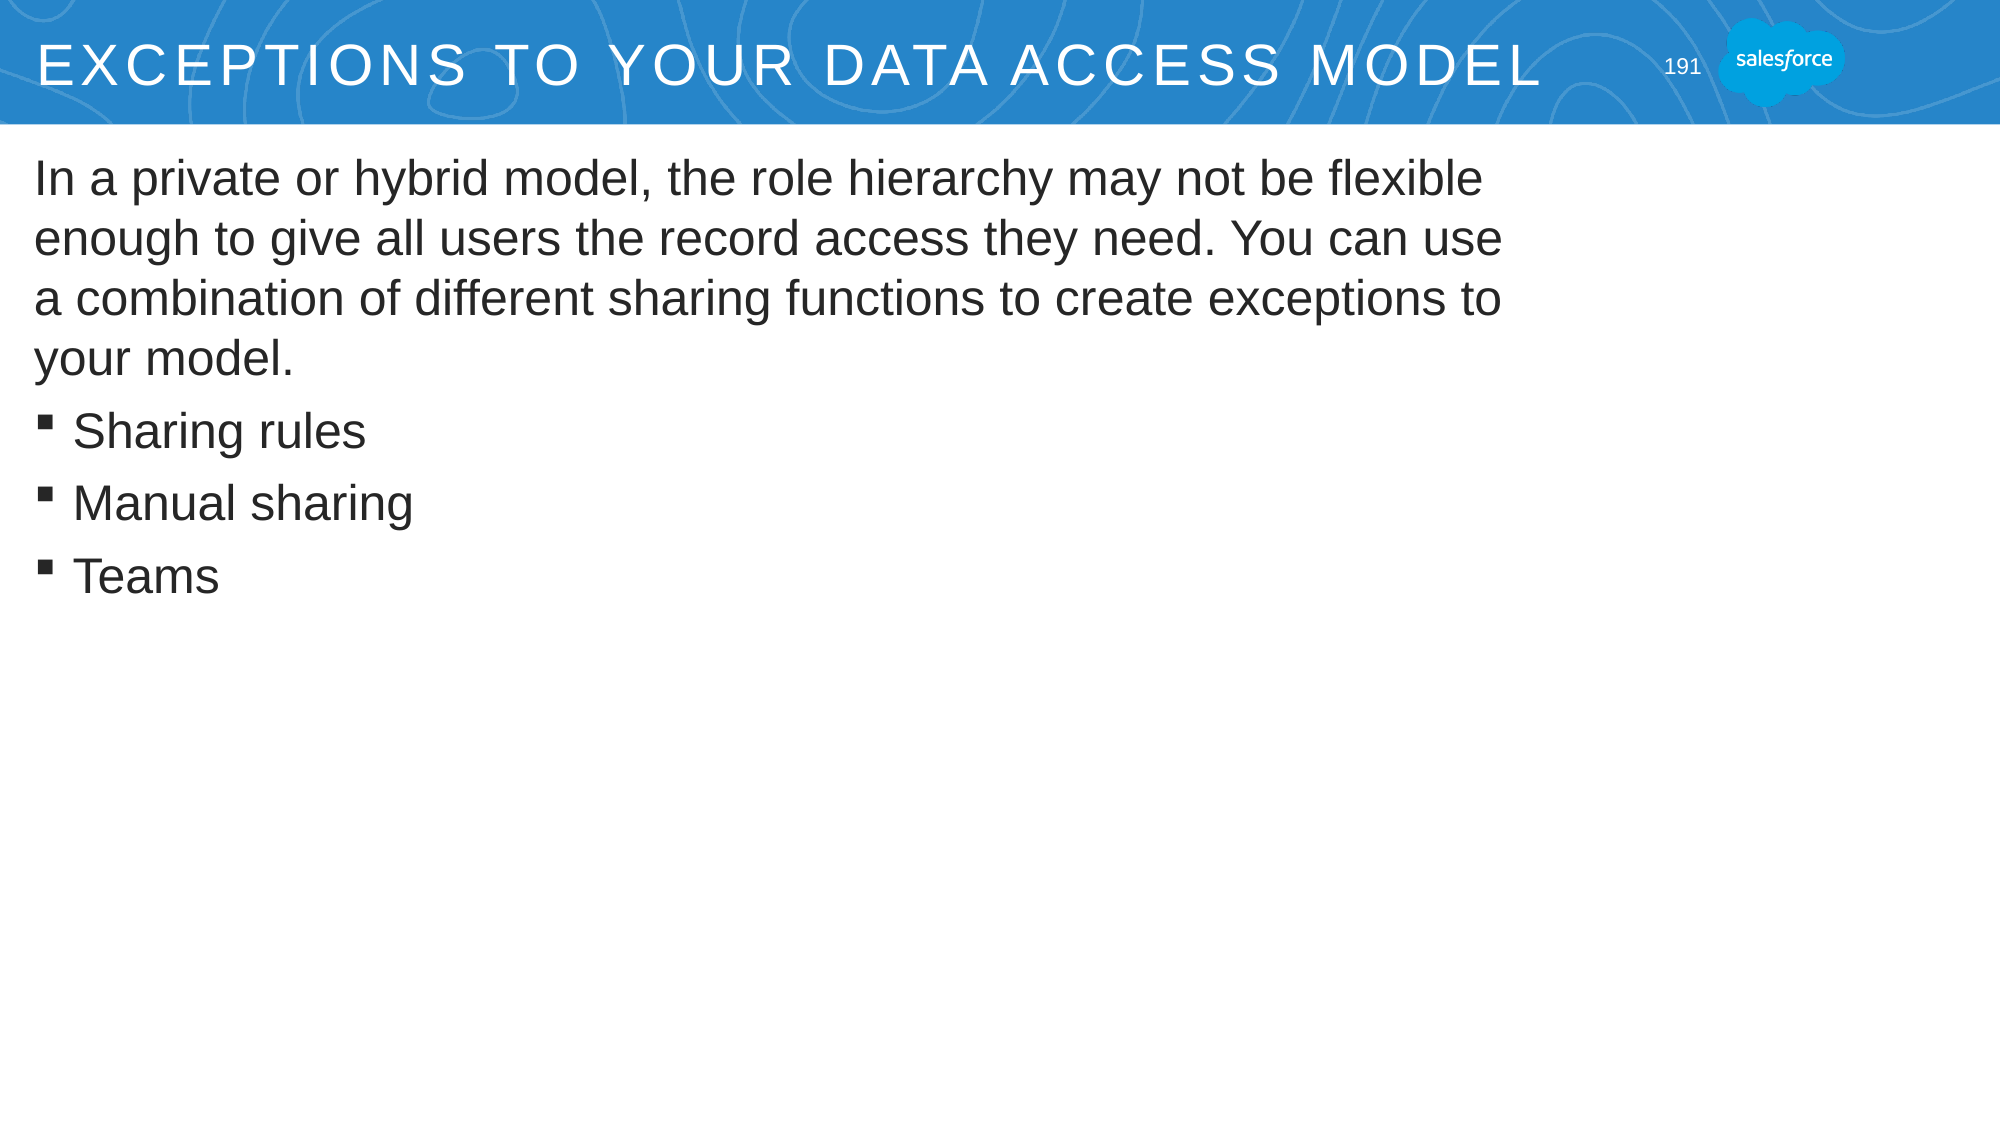

# Exceptions to Your Data Access Model
191
In a private or hybrid model, the role hierarchy may not be flexible enough to give all users the record access they need. You can use a combination of different sharing functions to create exceptions to your model.
Sharing rules
Manual sharing
Teams